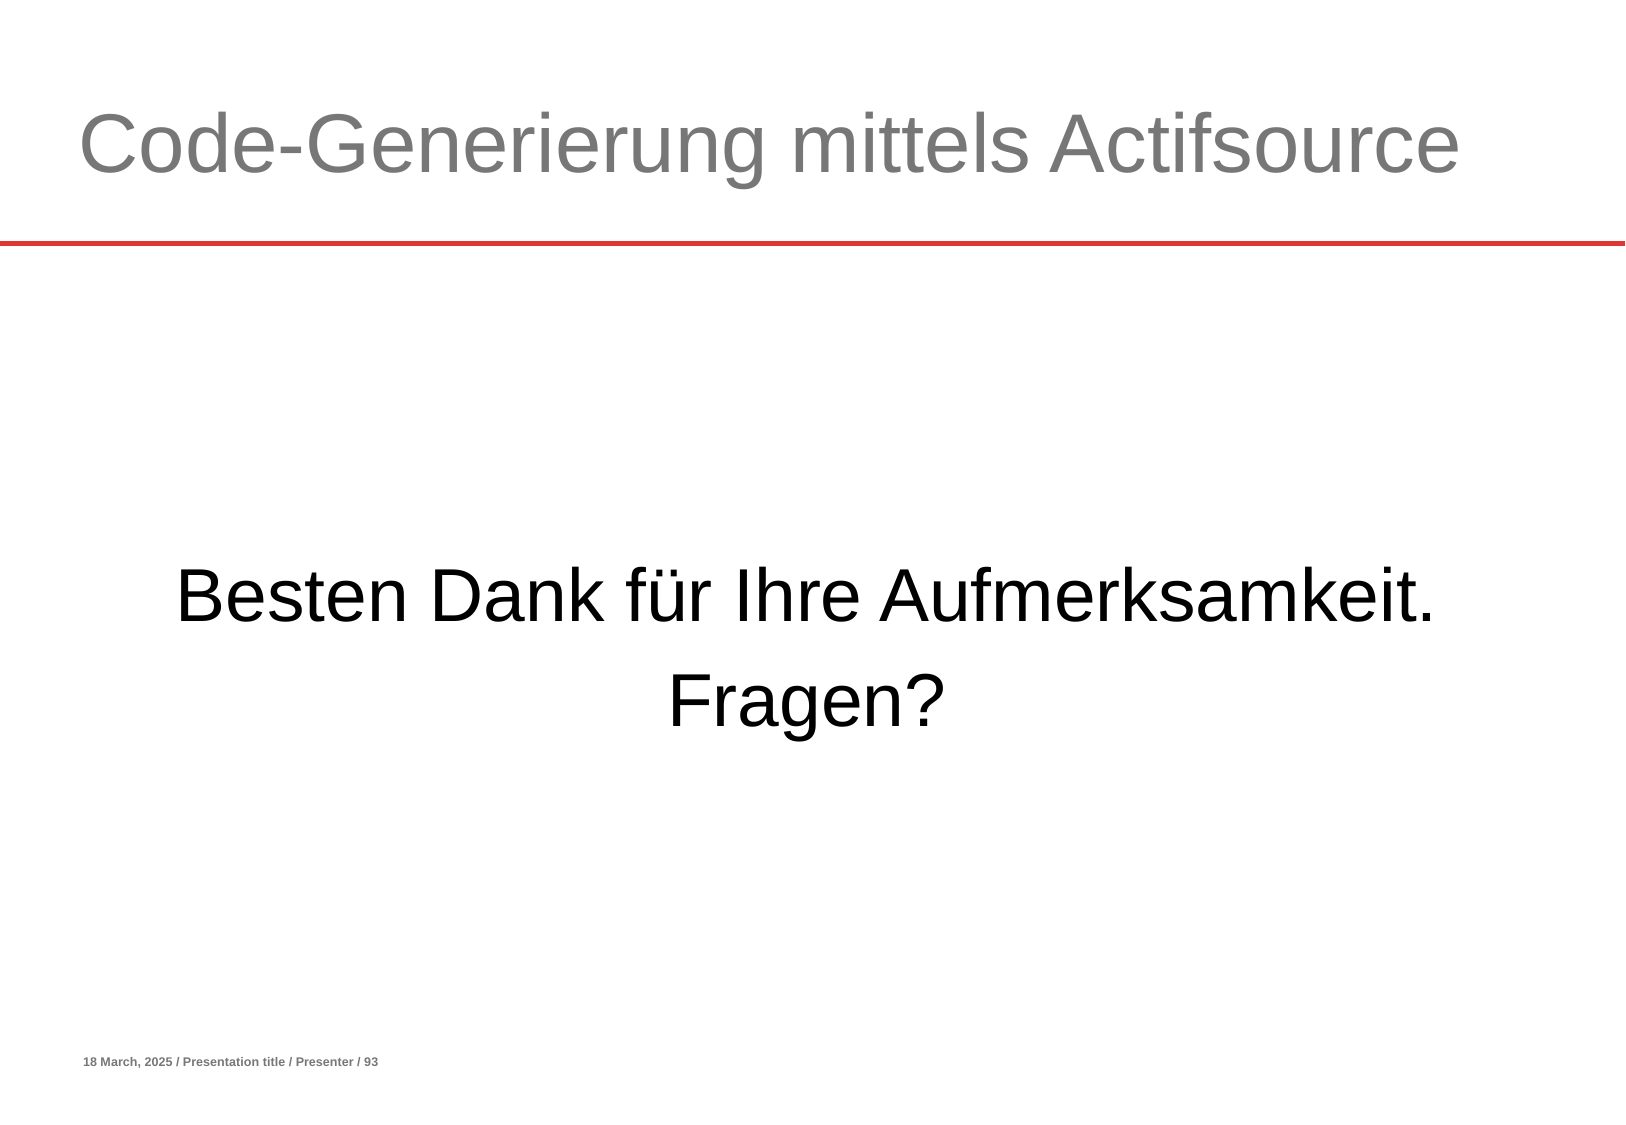

# Code-Generierung mittels Actifsource
Besten Dank für Ihre Aufmerksamkeit.
Fragen?